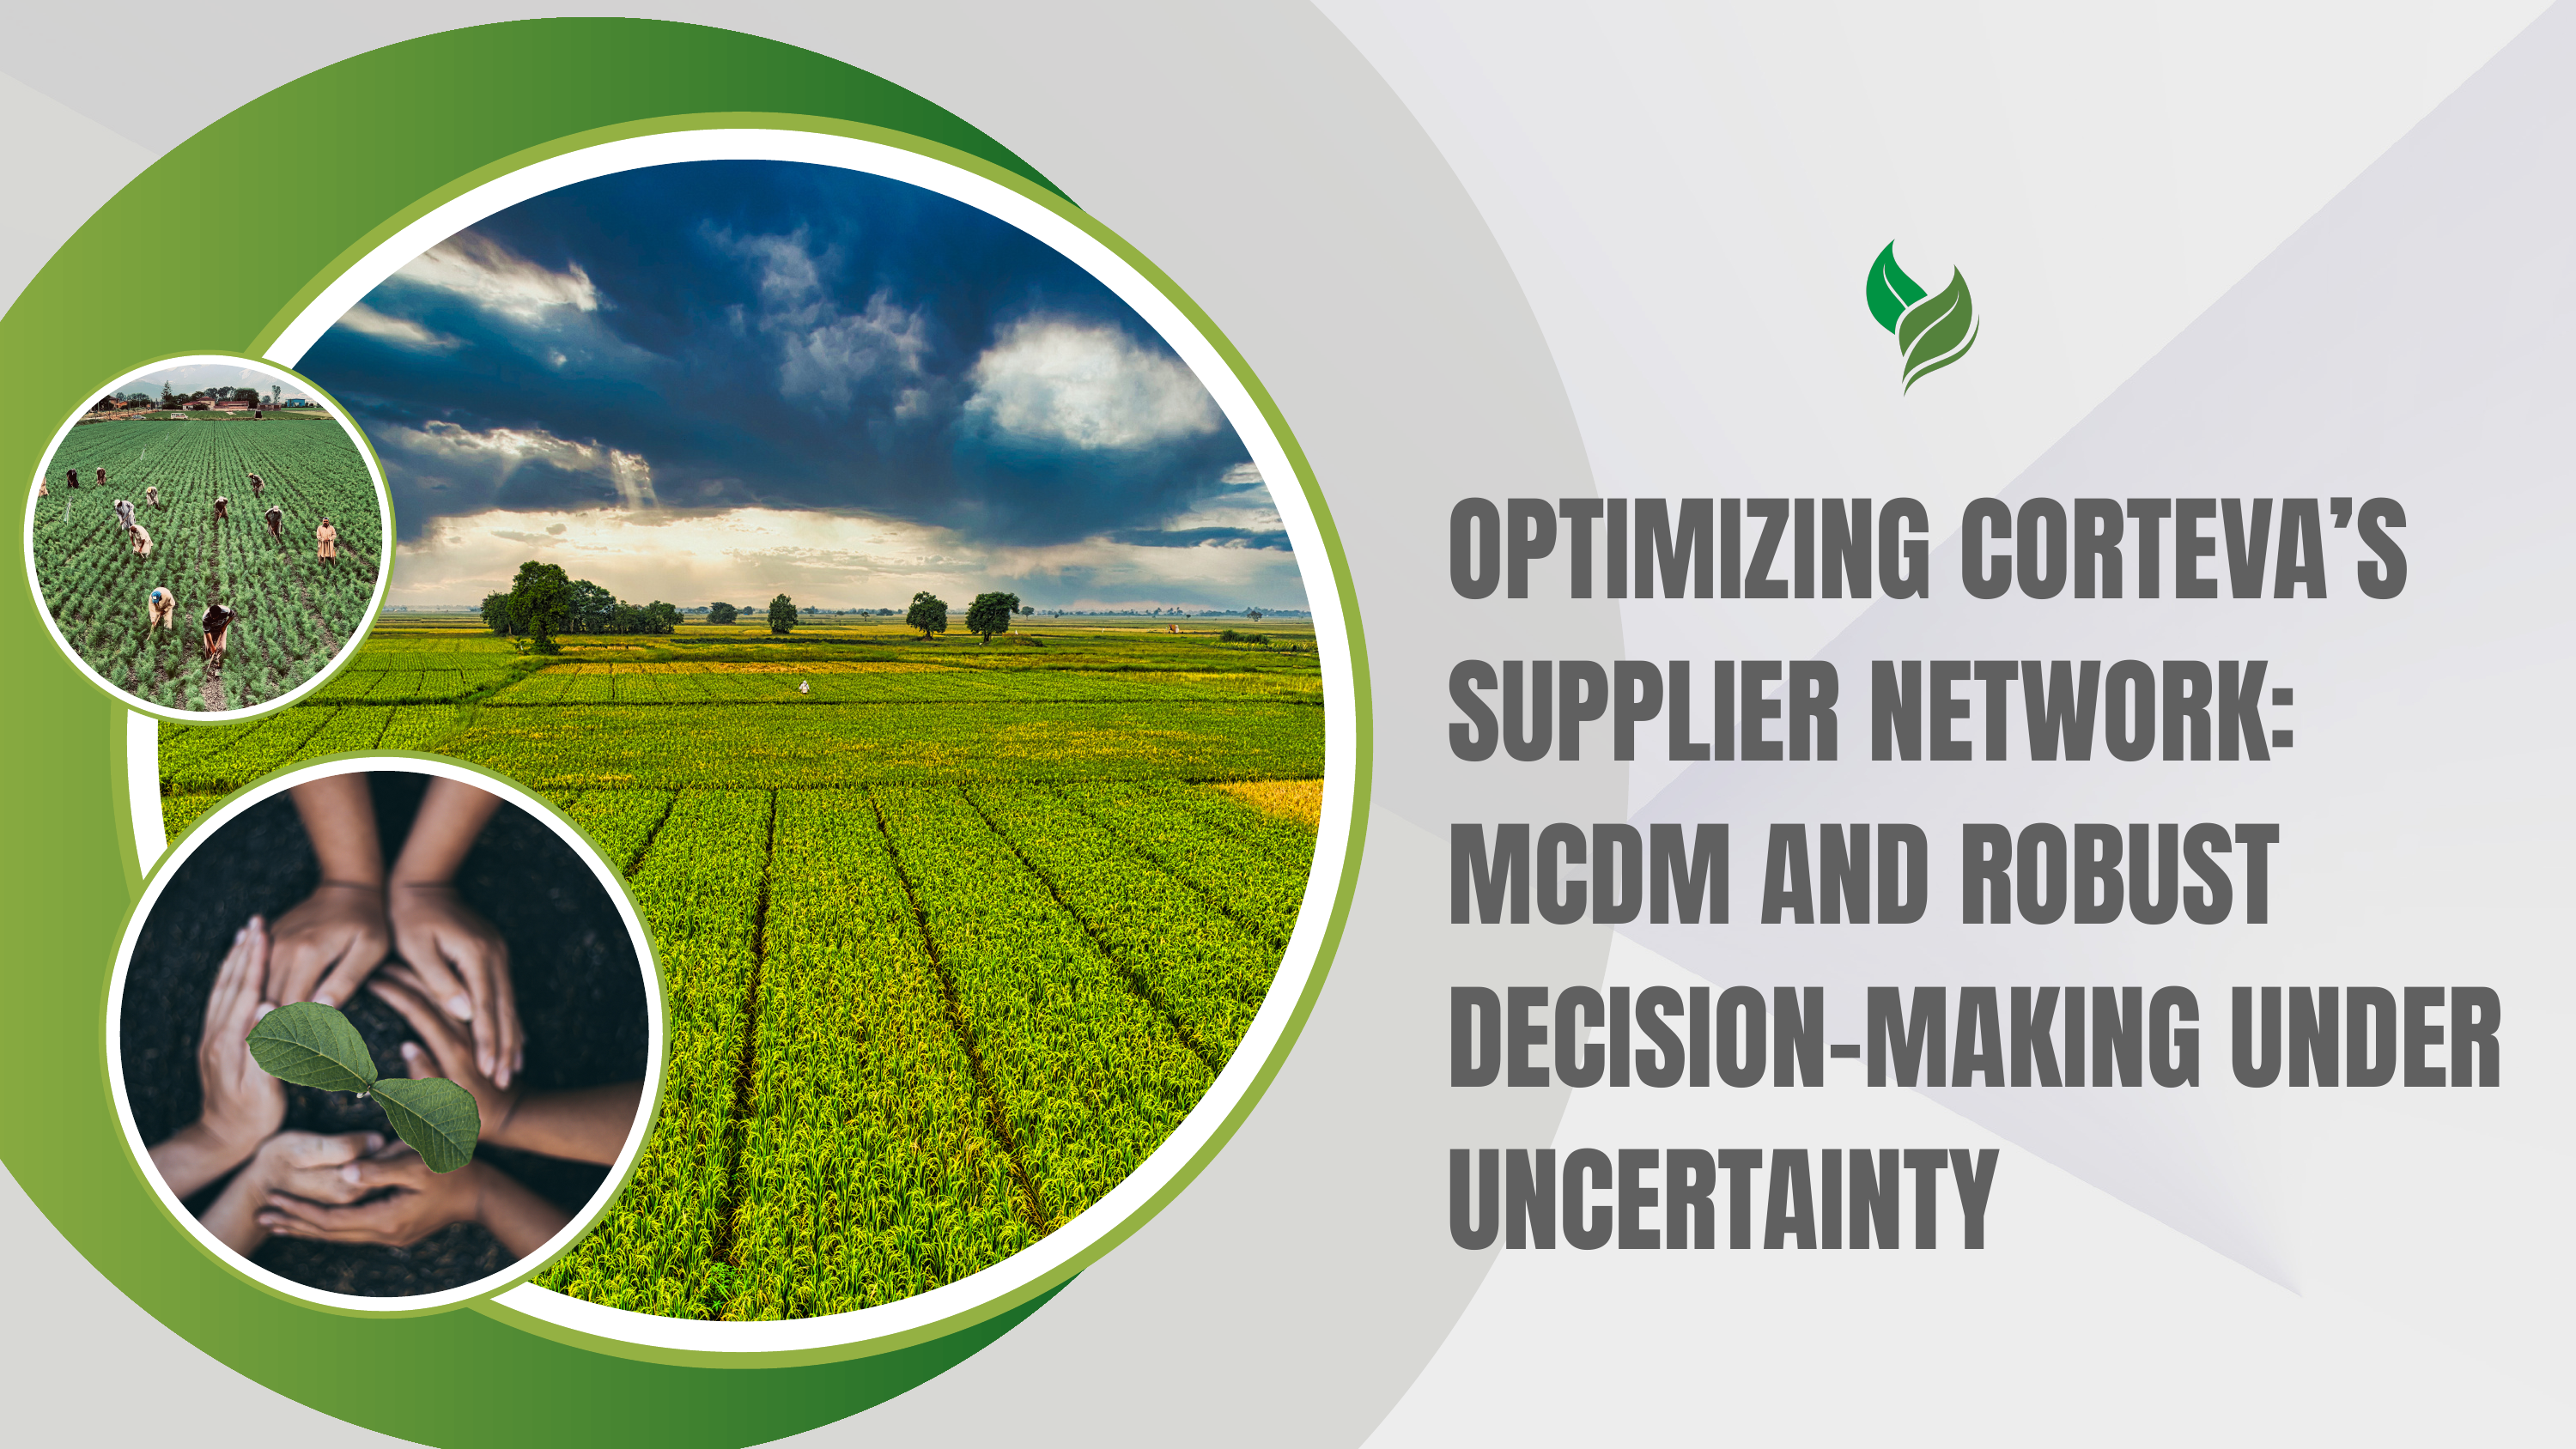

OPTIMIZING CORTEVA’S SUPPLIER NETWORK: MCDM AND ROBUST DECISION-MAKING UNDER UNCERTAINTY